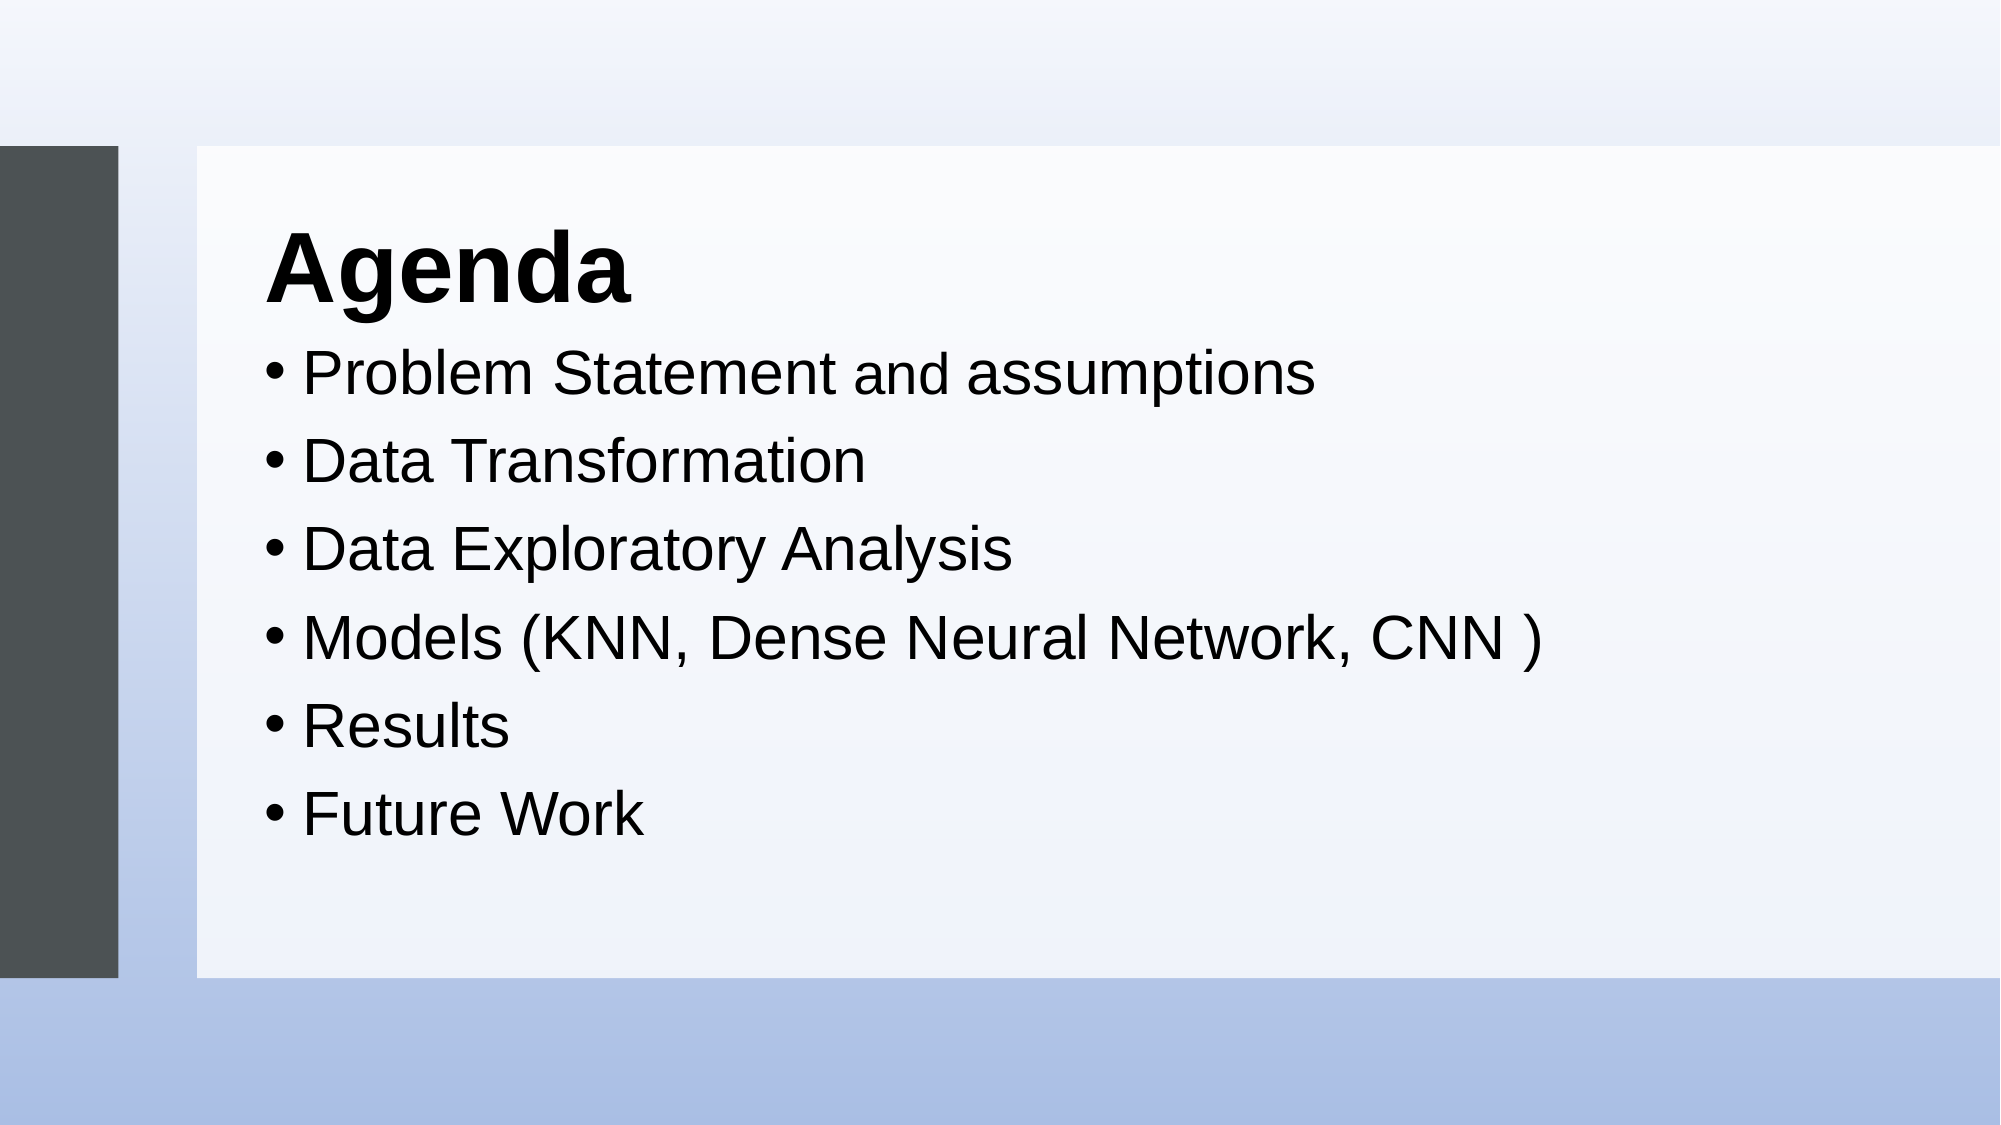

# Agenda
Problem Statement and assumptions
Data Transformation
Data Exploratory Analysis
Models (KNN, Dense Neural Network, CNN )
Results
Future Work